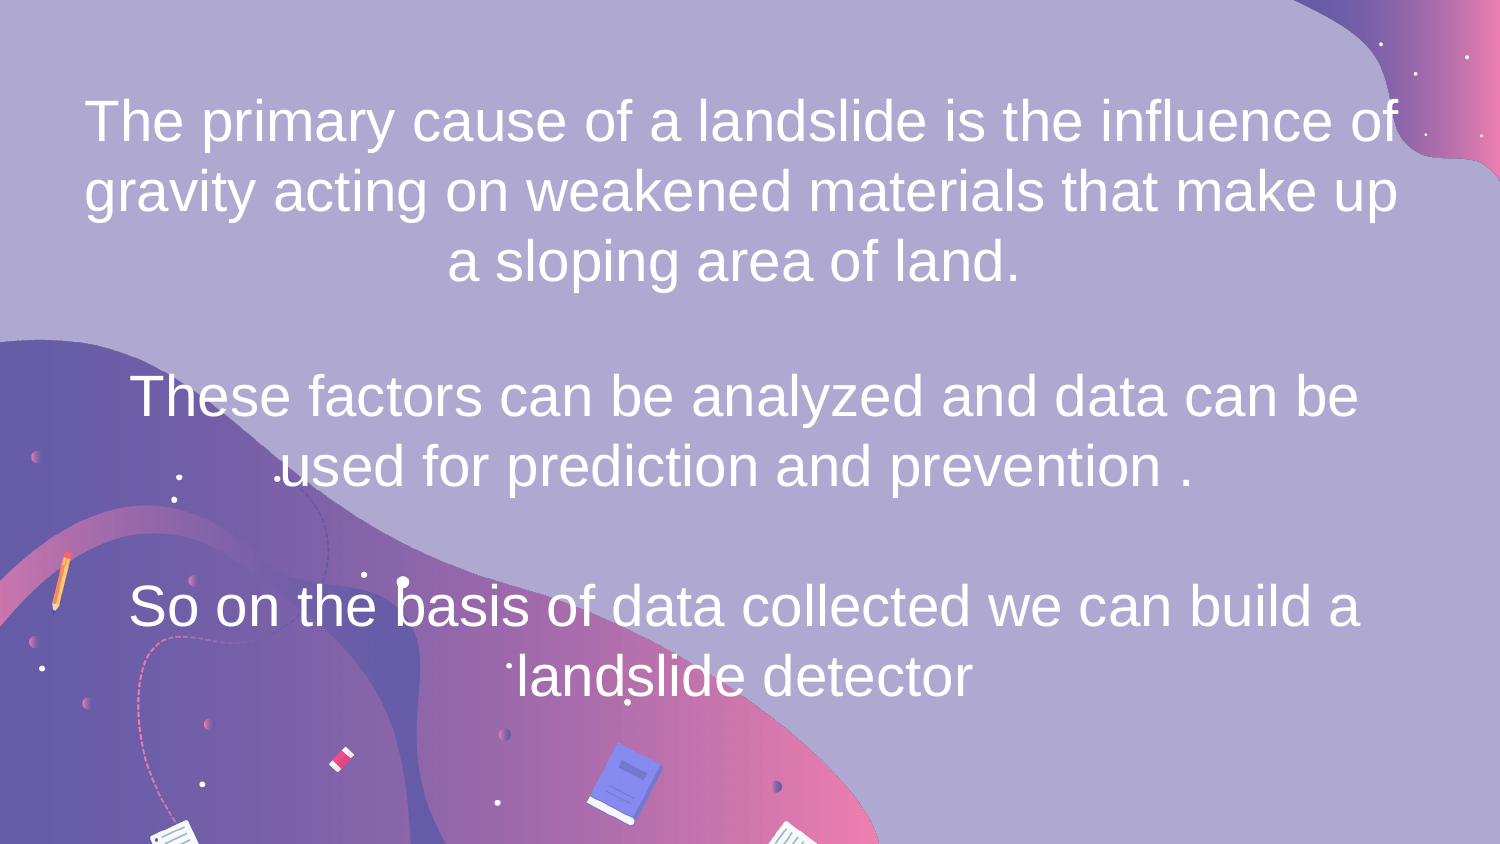

The primary cause of a landslide is the influence of gravity acting on weakened materials that make up a sloping area of land.
These factors can be analyzed and data can be used for prediction and prevention .

So on the basis of data collected we can build a landslide detector